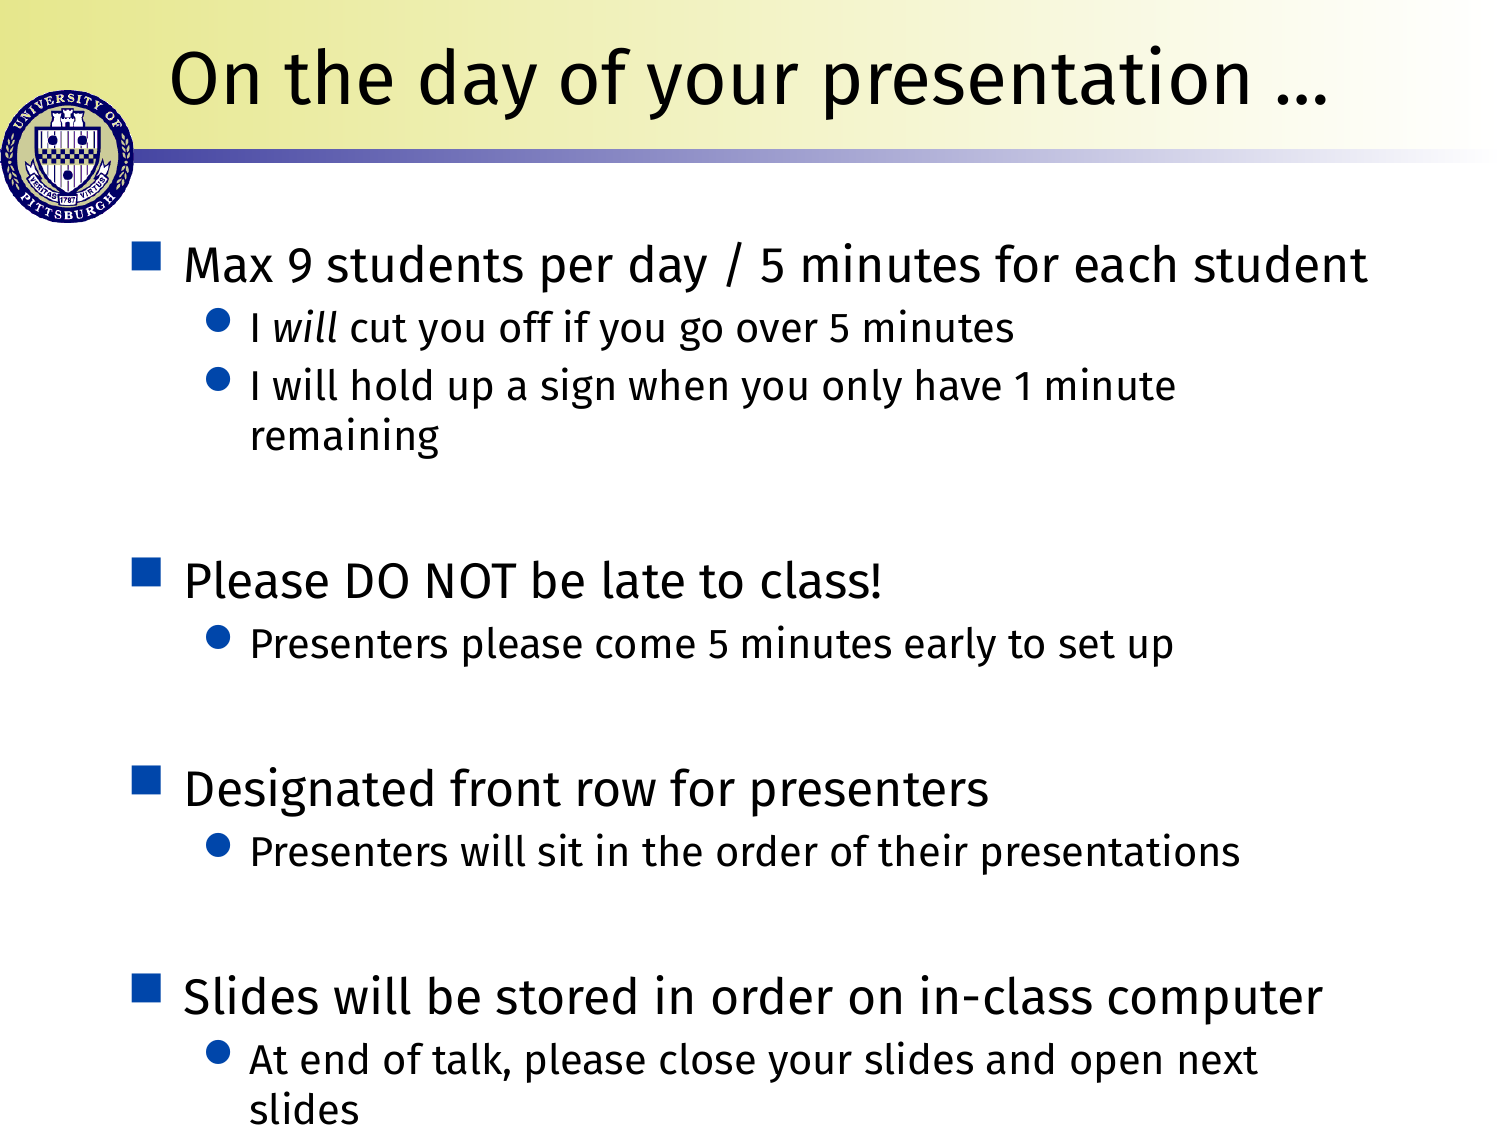

# On the day of your presentation …
Max 9 students per day / 5 minutes for each student
I will cut you off if you go over 5 minutes
I will hold up a sign when you only have 1 minute remaining

Please DO NOT be late to class!
Presenters please come 5 minutes early to set up

Designated front row for presenters
Presenters will sit in the order of their presentations

Slides will be stored in order on in-class computer
At end of talk, please close your slides and open next slides